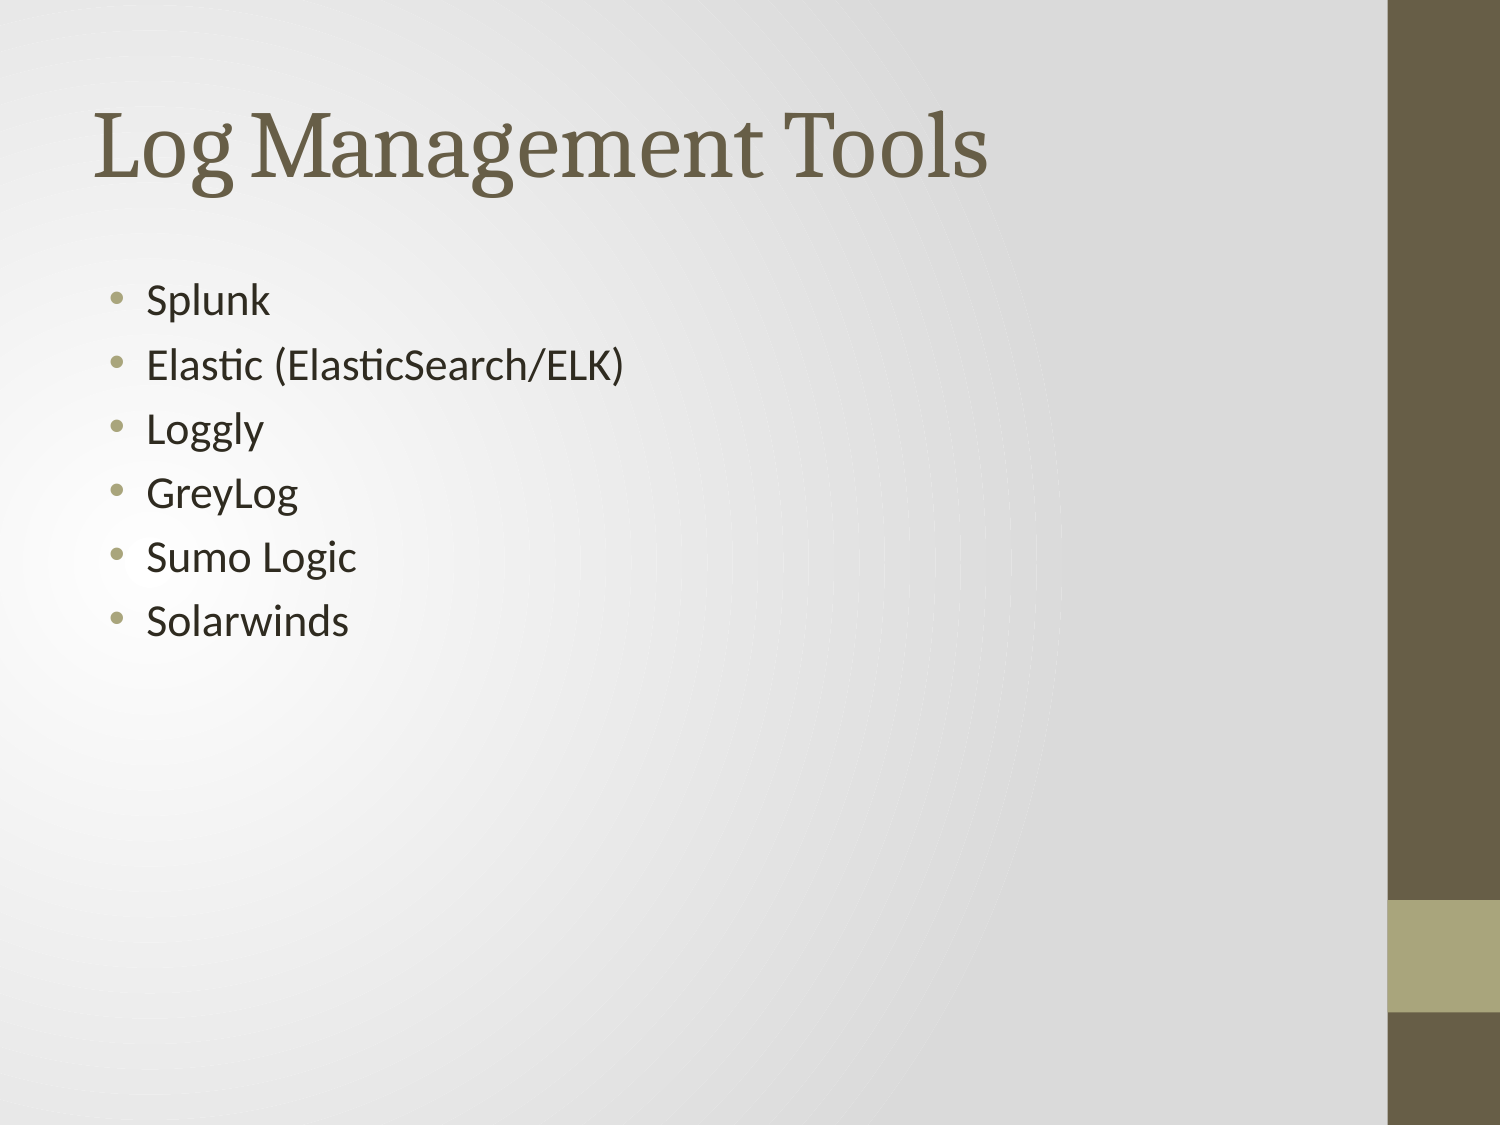

# Log Management Tools
Splunk
Elastic (ElasticSearch/ELK)
Loggly
GreyLog
Sumo Logic
Solarwinds